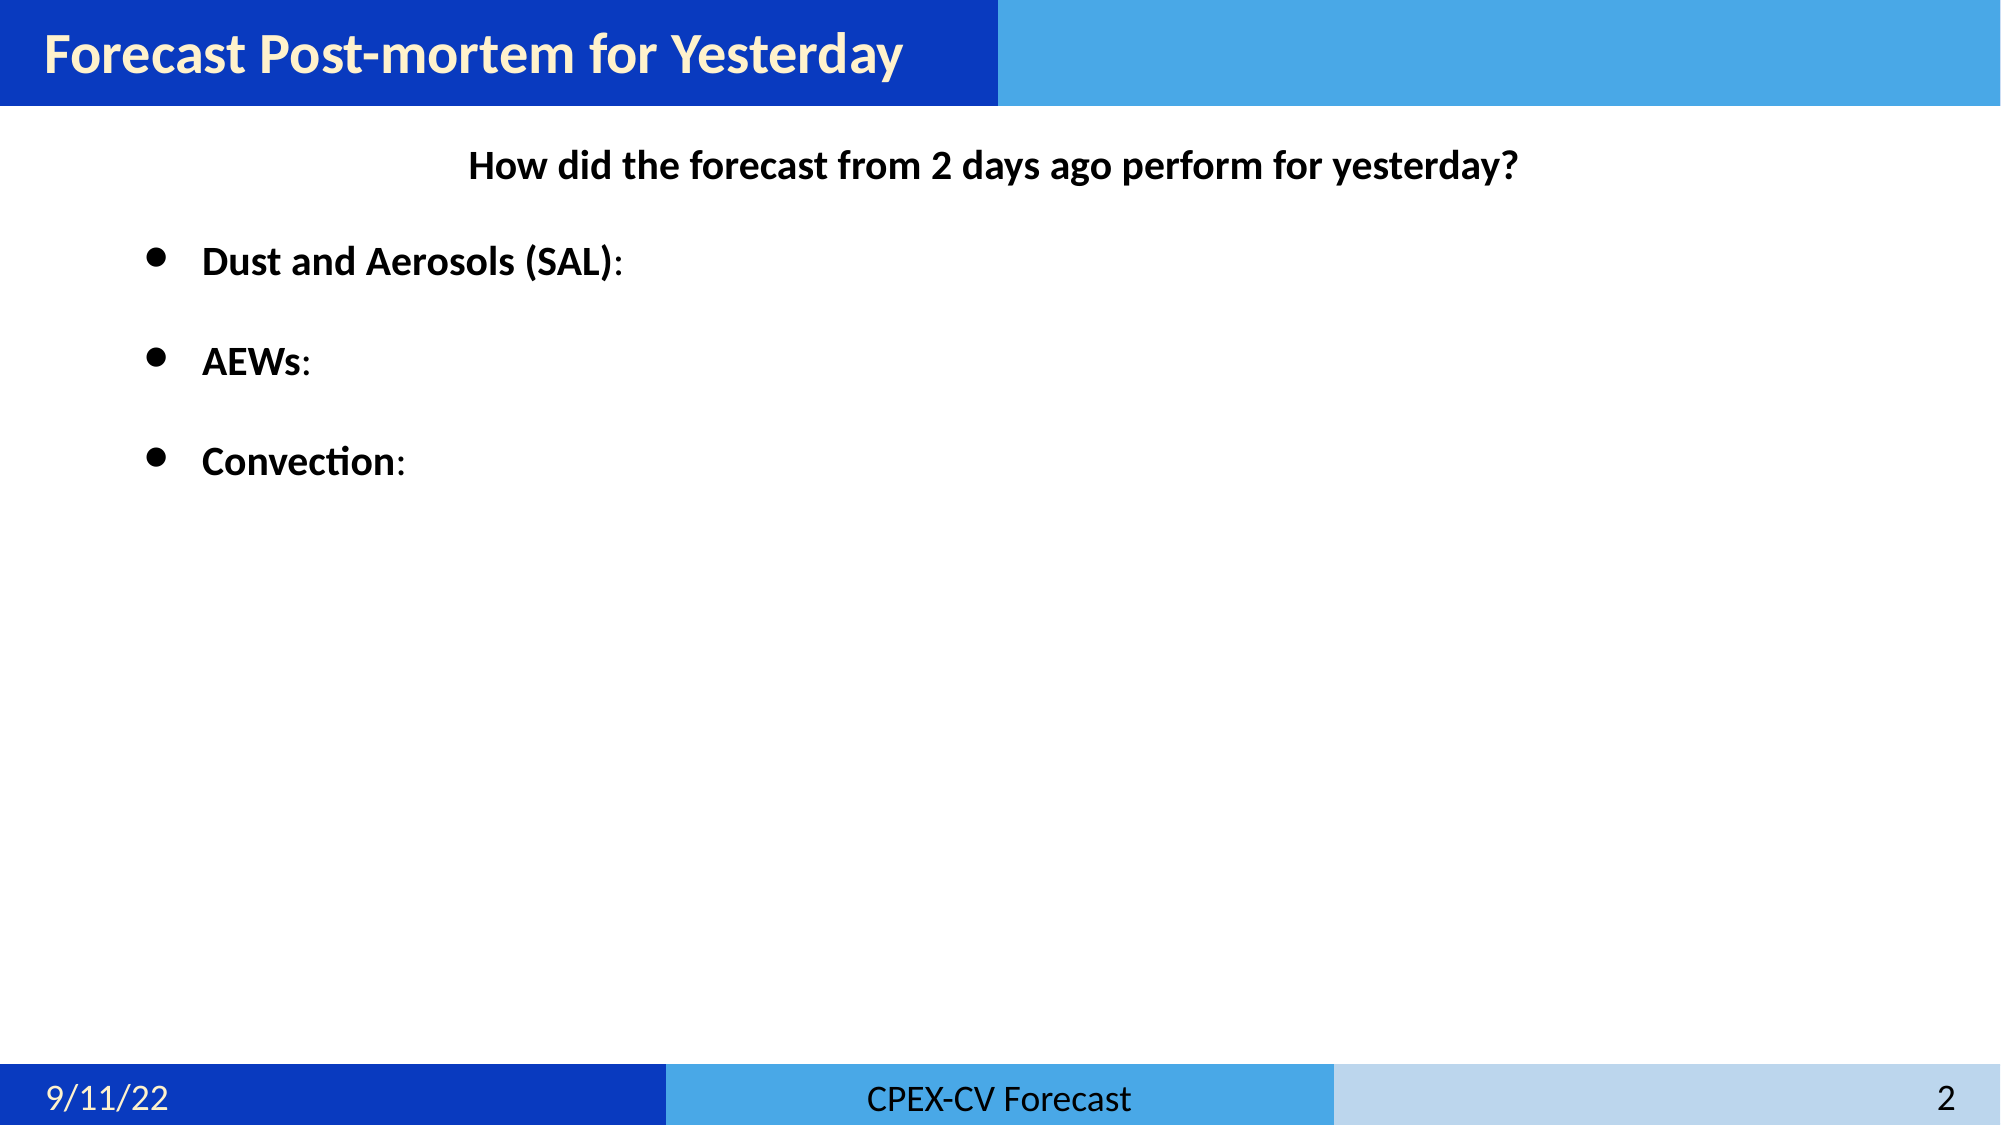

# Forecast Post-mortem for Yesterday

How did the forecast from 2 days ago perform for yesterday?
Dust and Aerosols (SAL):

AEWs:

Convection:
9/11/22
2
CPEX-CV Forecast